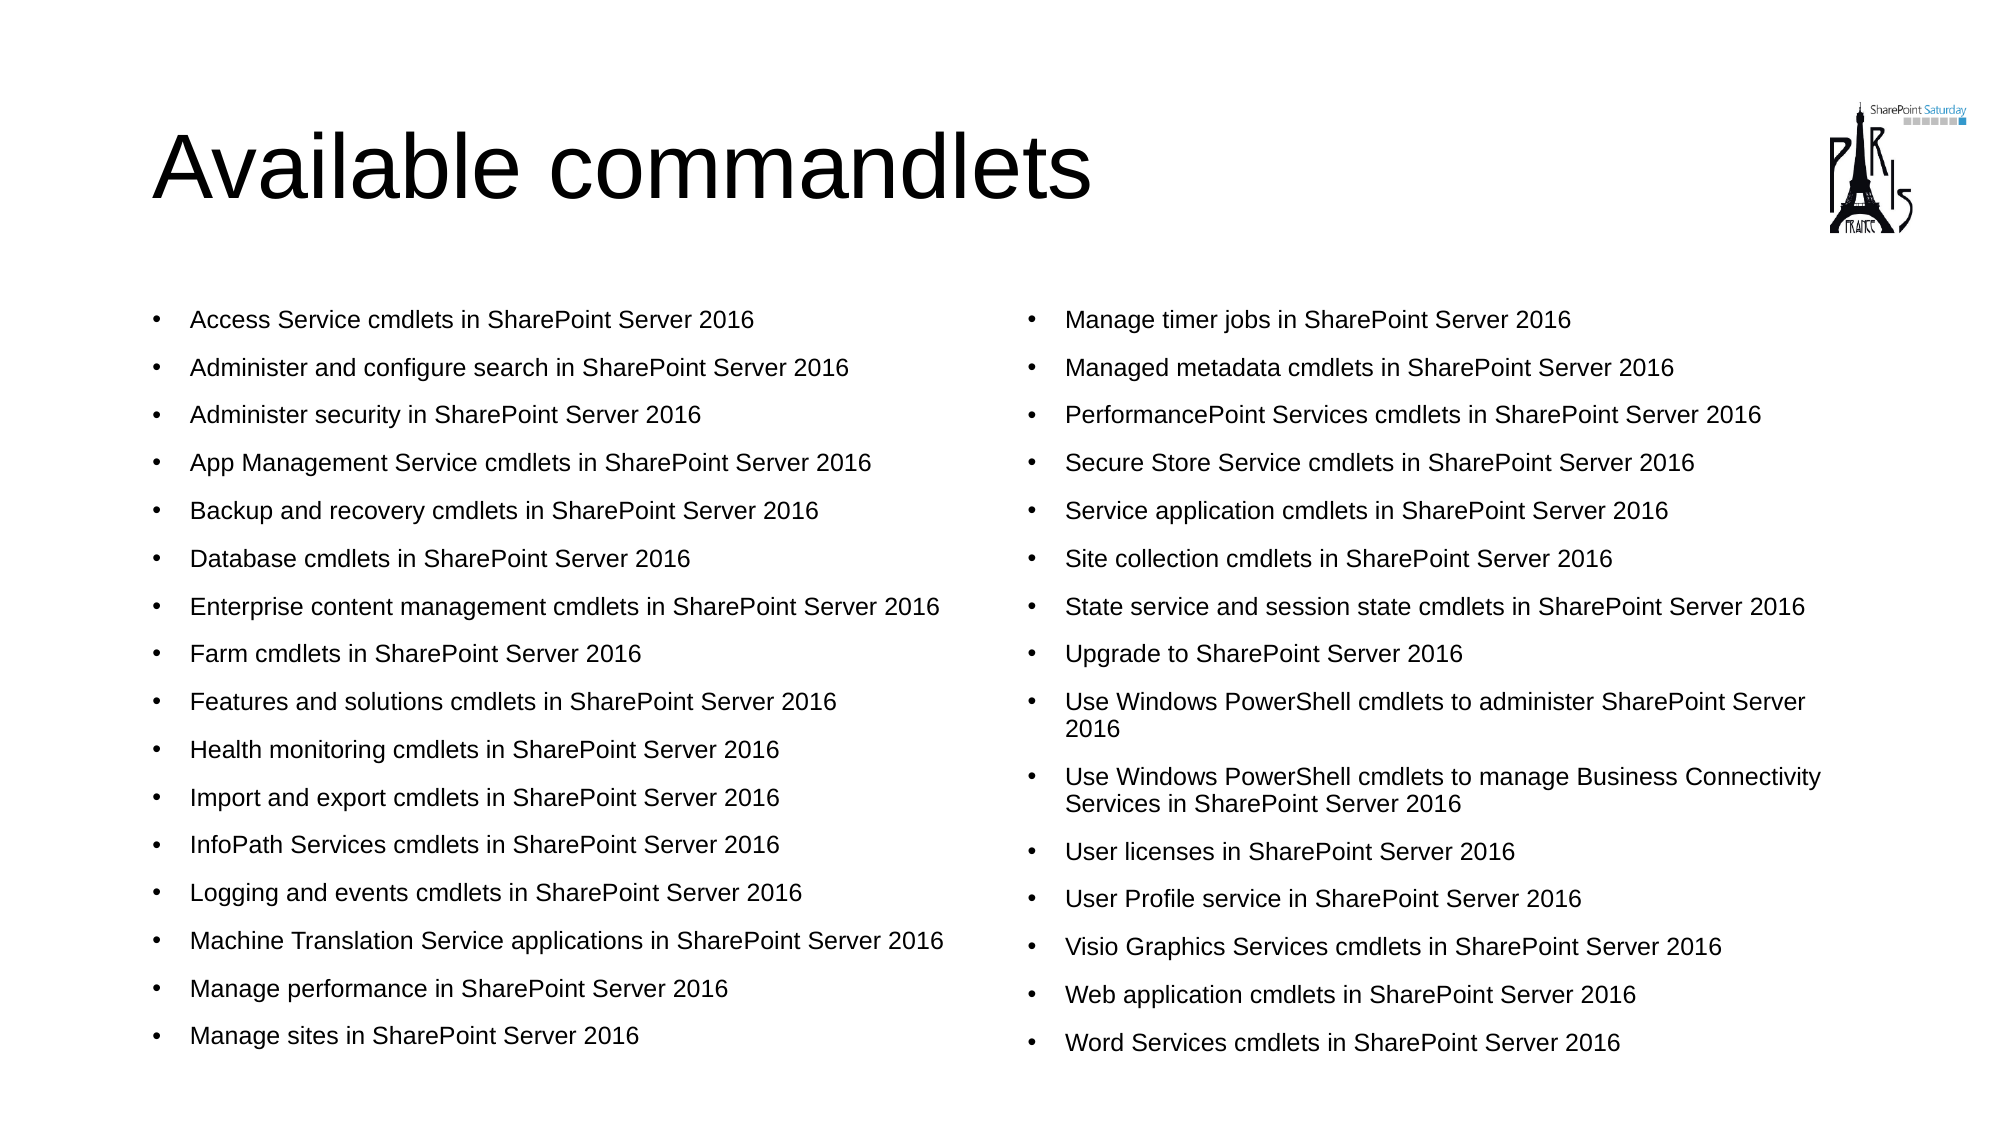

# Available commandlets
Access Service cmdlets in SharePoint Server 2016
Administer and configure search in SharePoint Server 2016
Administer security in SharePoint Server 2016
App Management Service cmdlets in SharePoint Server 2016
Backup and recovery cmdlets in SharePoint Server 2016
Database cmdlets in SharePoint Server 2016
Enterprise content management cmdlets in SharePoint Server 2016
Farm cmdlets in SharePoint Server 2016
Features and solutions cmdlets in SharePoint Server 2016
Health monitoring cmdlets in SharePoint Server 2016
Import and export cmdlets in SharePoint Server 2016
InfoPath Services cmdlets in SharePoint Server 2016
Logging and events cmdlets in SharePoint Server 2016
Machine Translation Service applications in SharePoint Server 2016
Manage performance in SharePoint Server 2016
Manage sites in SharePoint Server 2016

Manage timer jobs in SharePoint Server 2016
Managed metadata cmdlets in SharePoint Server 2016
PerformancePoint Services cmdlets in SharePoint Server 2016
Secure Store Service cmdlets in SharePoint Server 2016
Service application cmdlets in SharePoint Server 2016
Site collection cmdlets in SharePoint Server 2016
State service and session state cmdlets in SharePoint Server 2016
Upgrade to SharePoint Server 2016
Use Windows PowerShell cmdlets to administer SharePoint Server 2016
Use Windows PowerShell cmdlets to manage Business Connectivity Services in SharePoint Server 2016
User licenses in SharePoint Server 2016
User Profile service in SharePoint Server 2016
Visio Graphics Services cmdlets in SharePoint Server 2016
Web application cmdlets in SharePoint Server 2016
Word Services cmdlets in SharePoint Server 2016